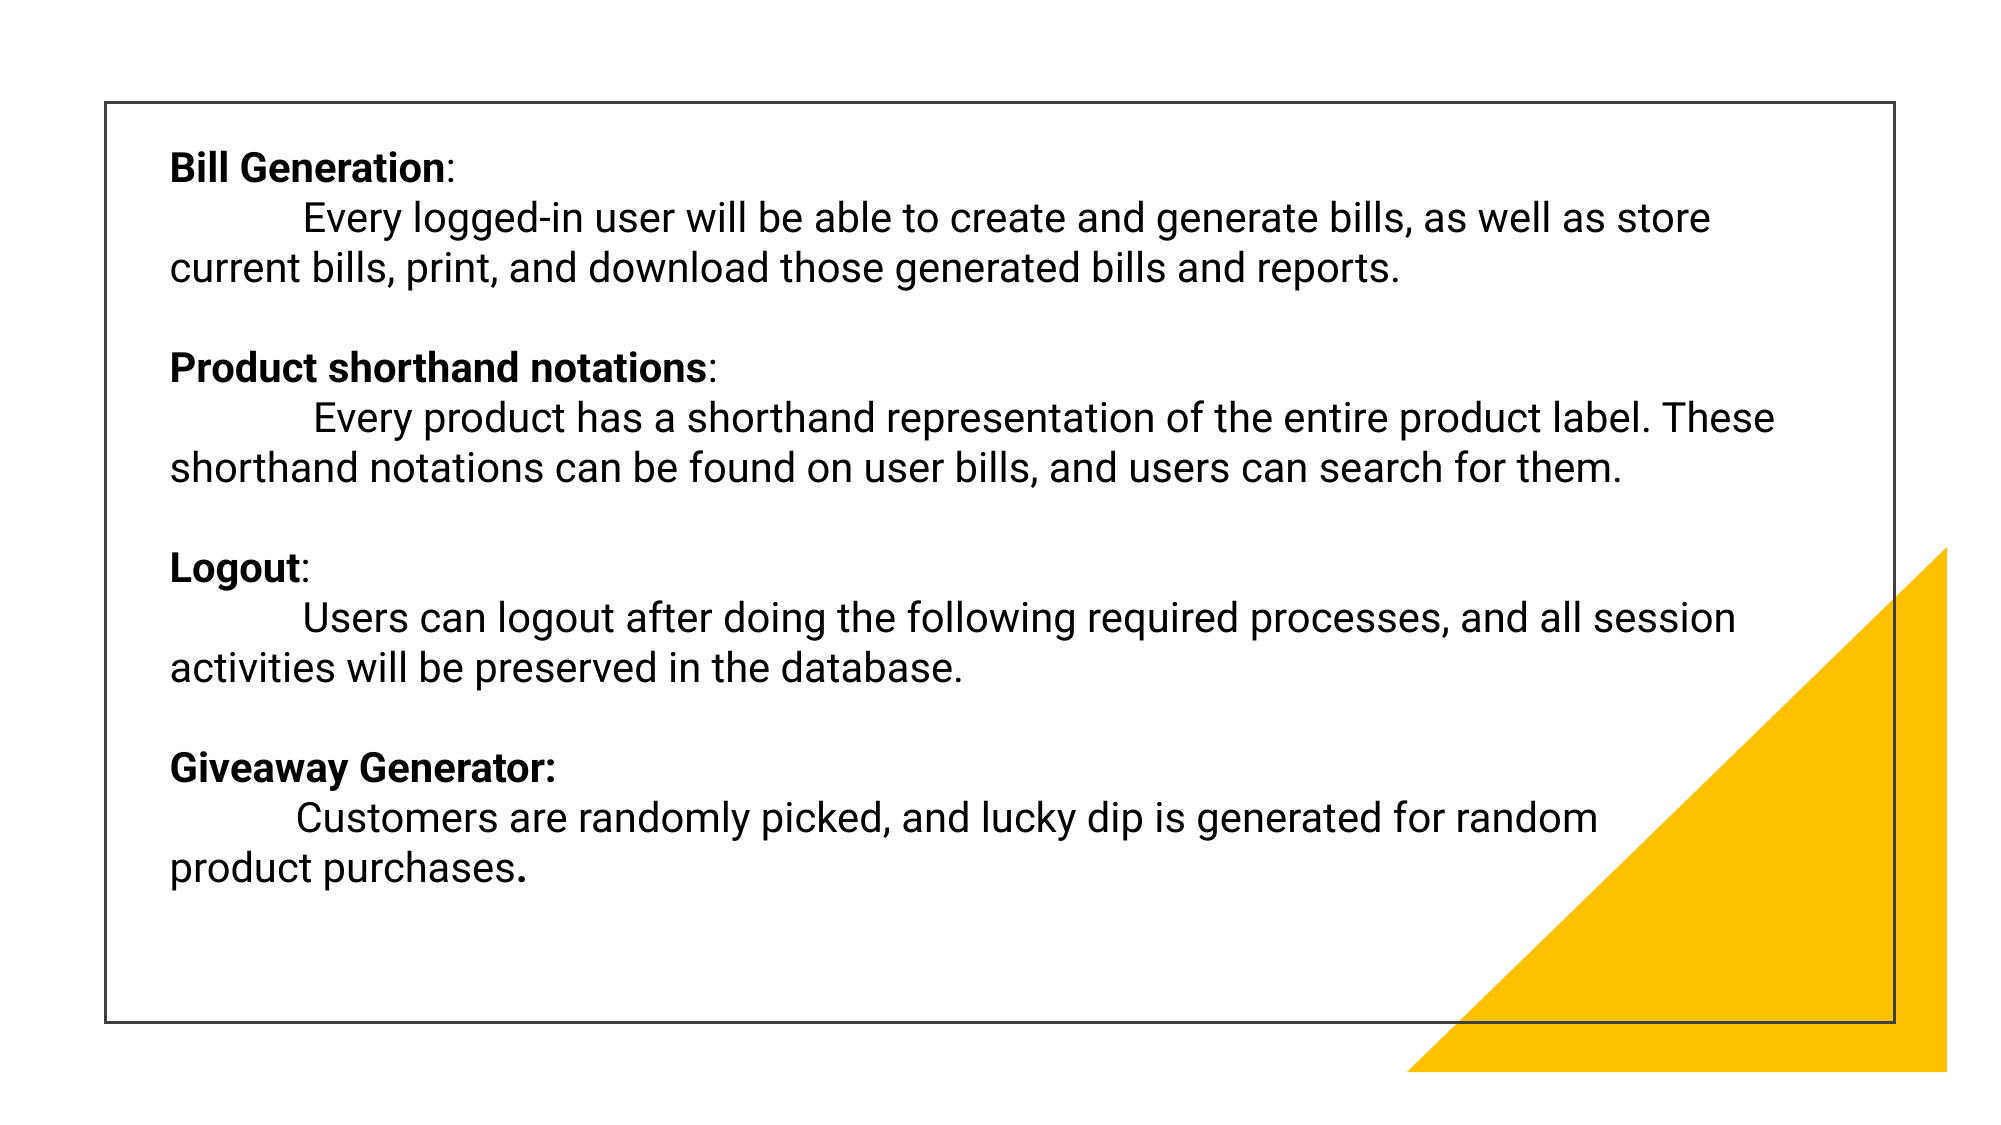

Bill Generation:
             Every logged-in user will be able to create and generate bills, as well as store current bills, print, and download those generated bills and reports.
Product shorthand notations:
              Every product has a shorthand representation of the entire product label. These shorthand notations can be found on user bills, and users can search for them.
Logout:
             Users can logout after doing the following required processes, and all session activities will be preserved in the database.

Giveaway Generator:
            Customers are randomly picked, and lucky dip is generated for random
product purchases.